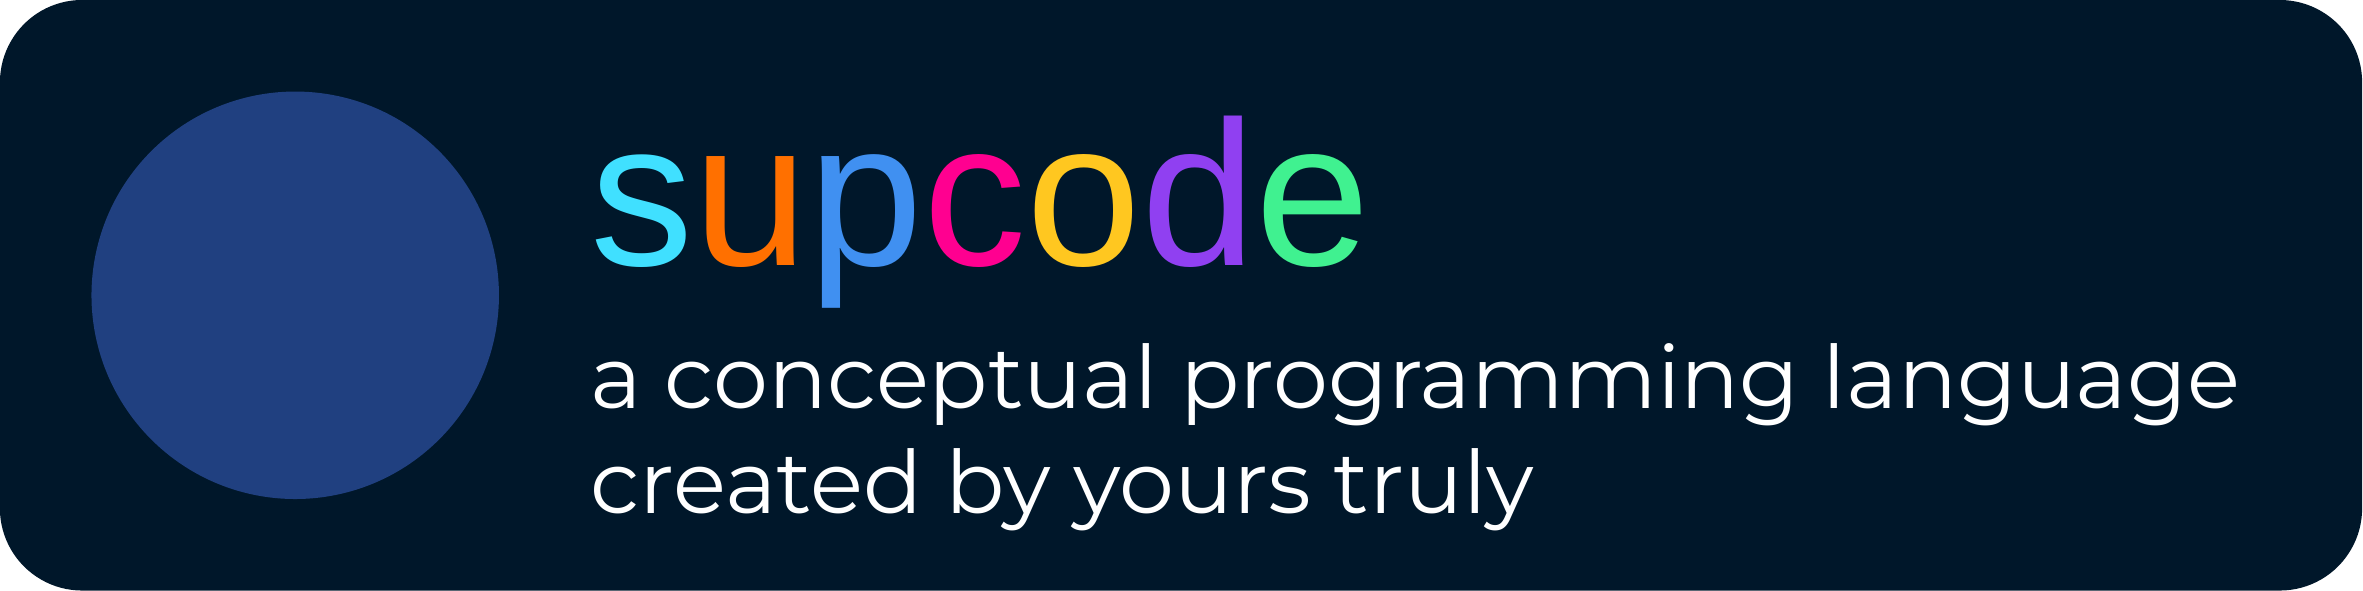

supcode
a conceptual programming language created by yours truly